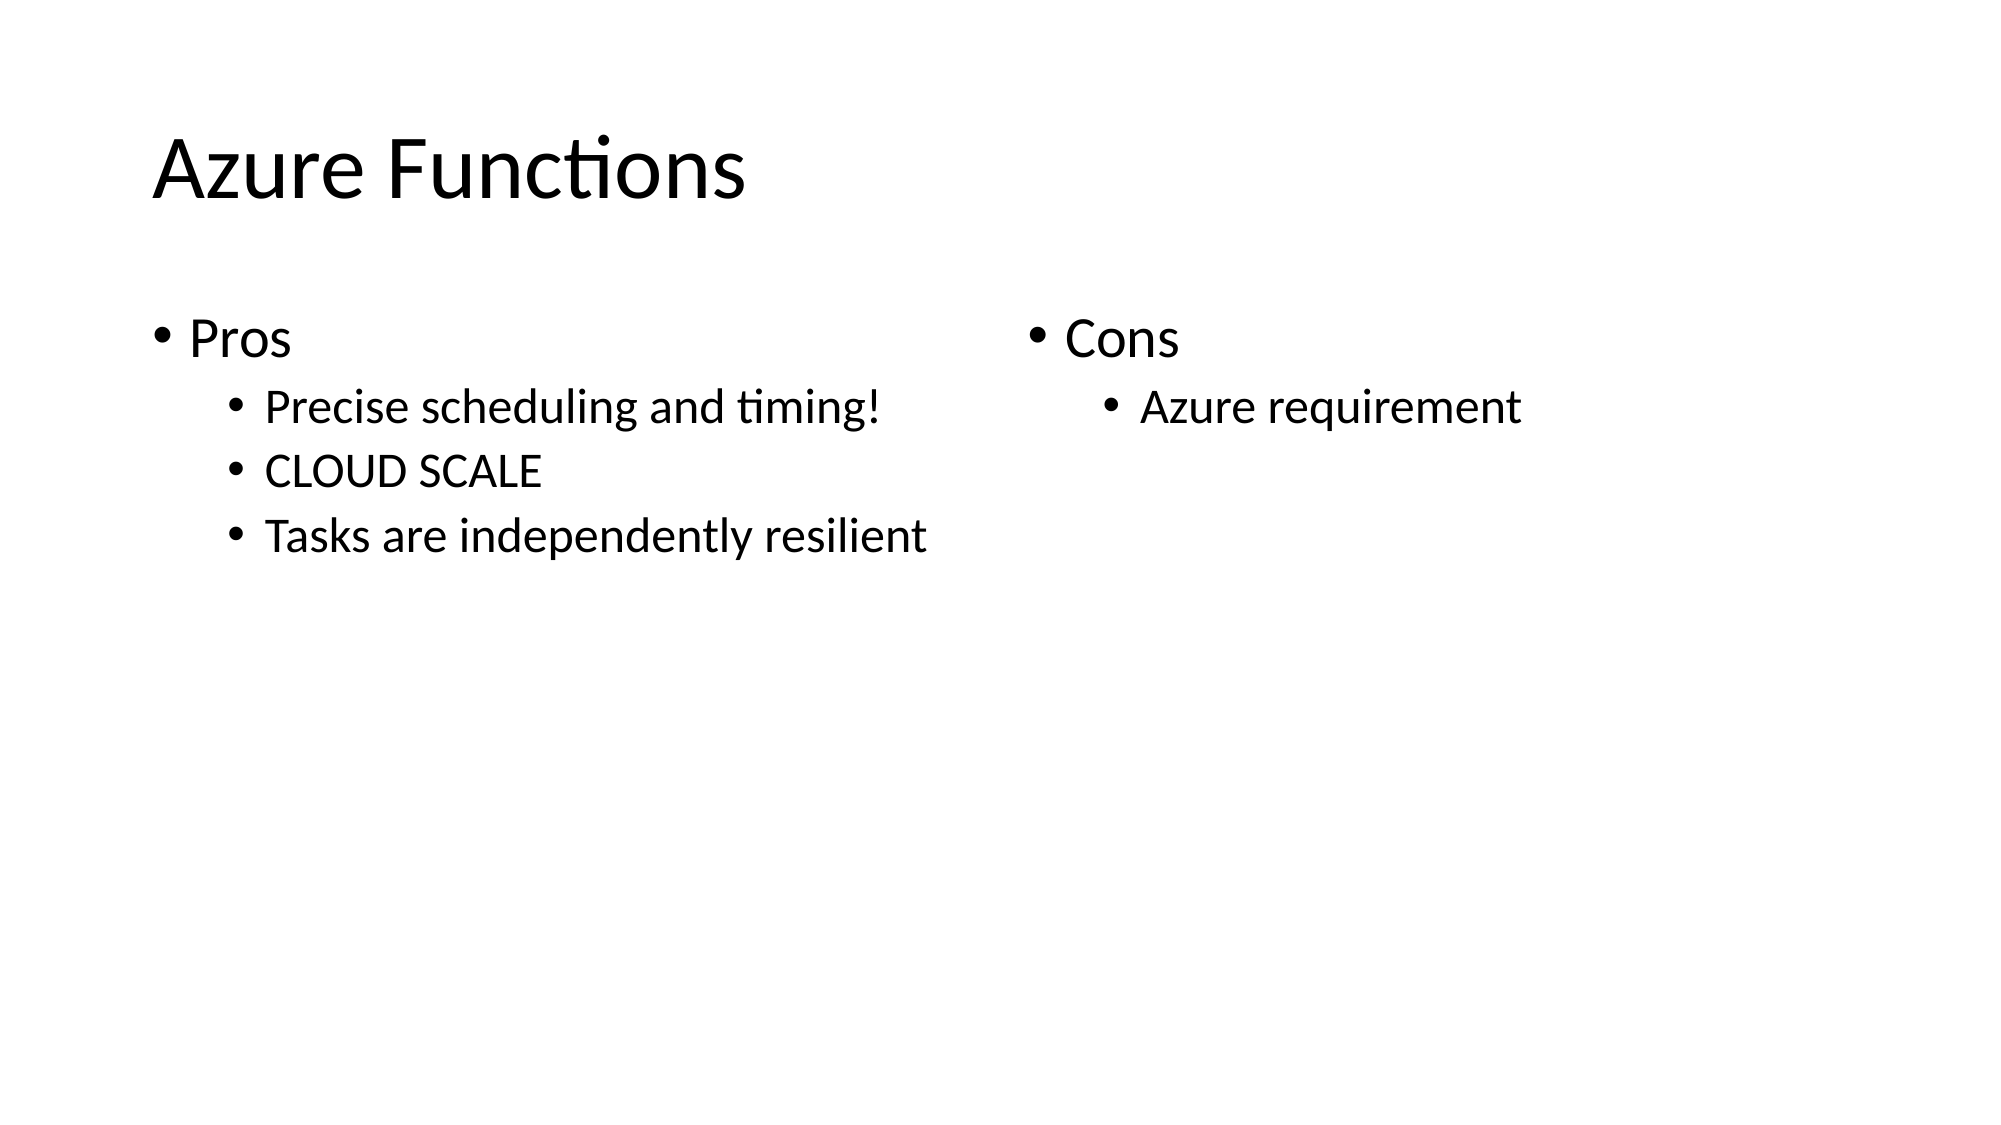

# Azure Functions
Pros
Precise scheduling and timing!
CLOUD SCALE
Tasks are independently resilient
Cons
Azure requirement